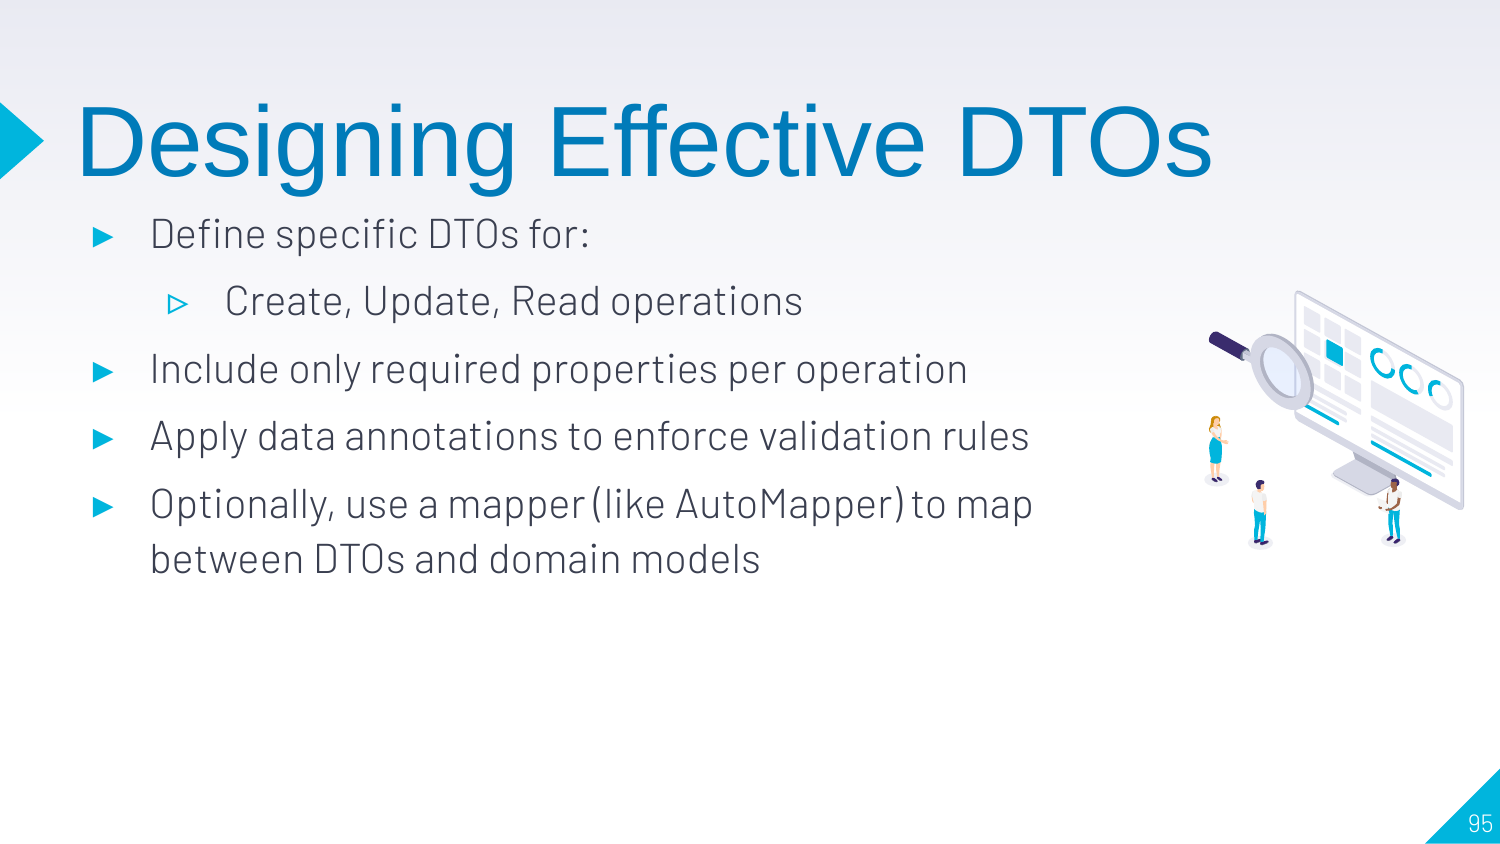

# Designing Effective DTOs
Define specific DTOs for:
Create, Update, Read operations
Include only required properties per operation
Apply data annotations to enforce validation rules
Optionally, use a mapper (like AutoMapper) to map between DTOs and domain models

95